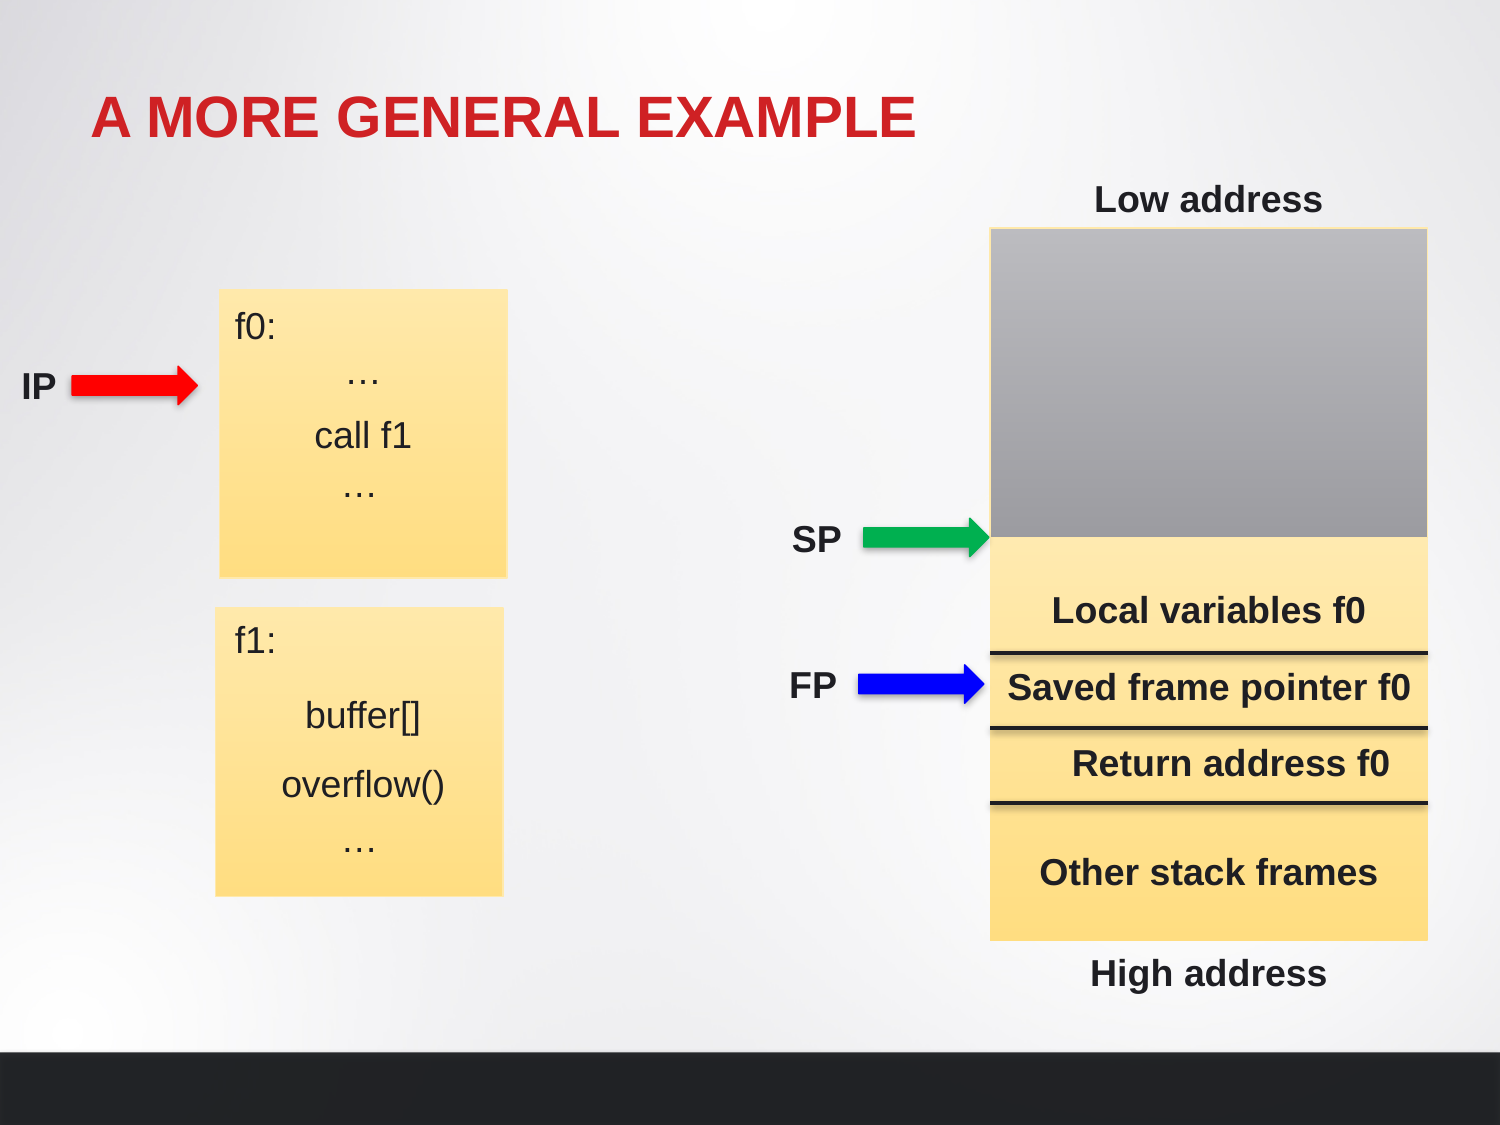

# A more general example
Low address

Saved frame pointer f0
Return address f0
Other stack frames

f0:
…
call f1
…

f1:
buffer[]
overflow()
…
IP

SP

Local variables f0
FP

High address